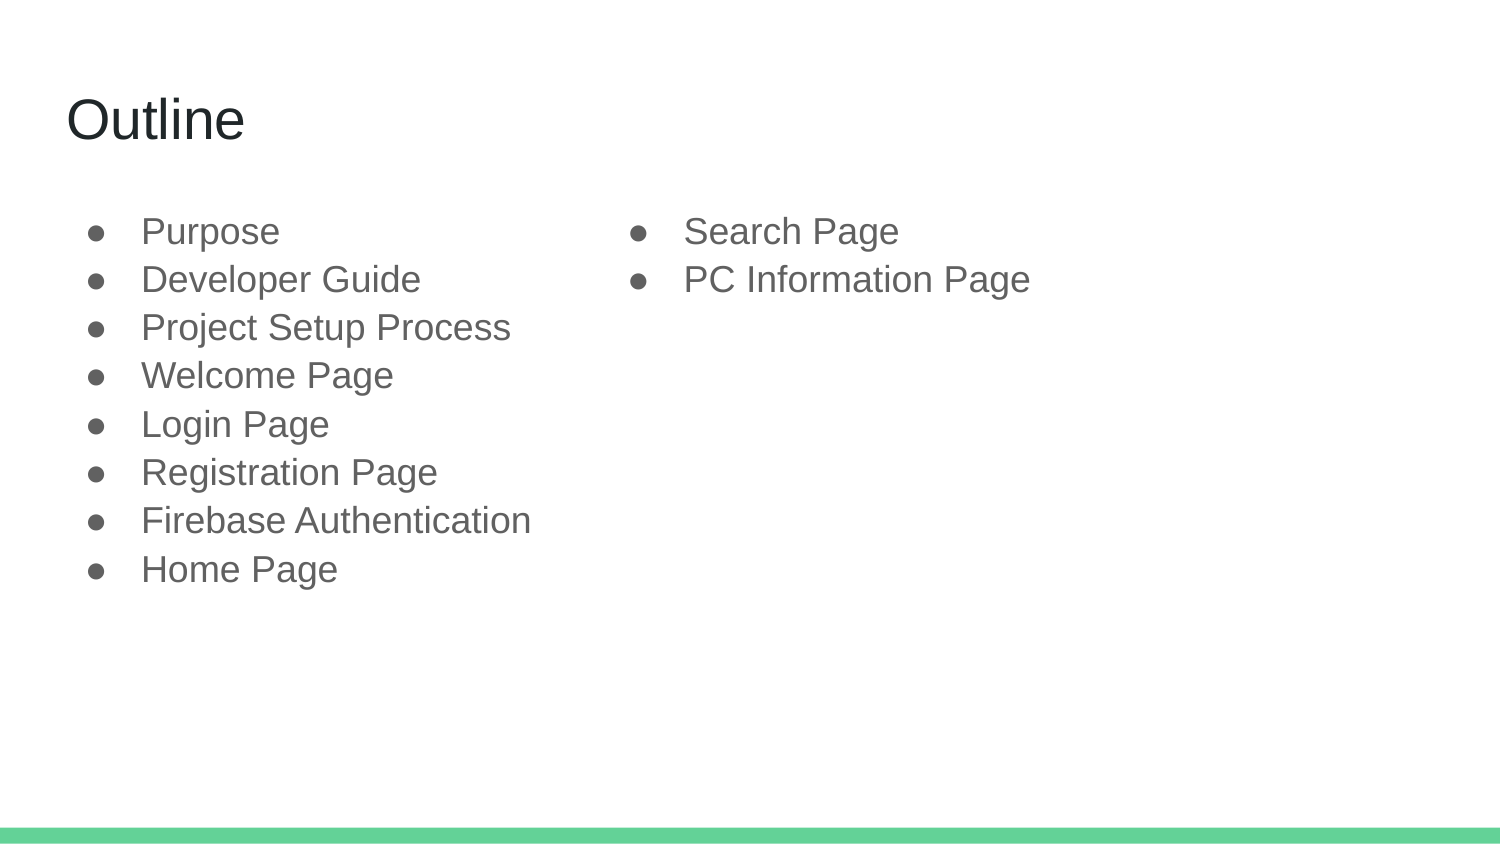

# Outline
Purpose
Developer Guide
Project Setup Process
Welcome Page
Login Page
Registration Page
Firebase Authentication
Home Page

Search Page
PC Information Page